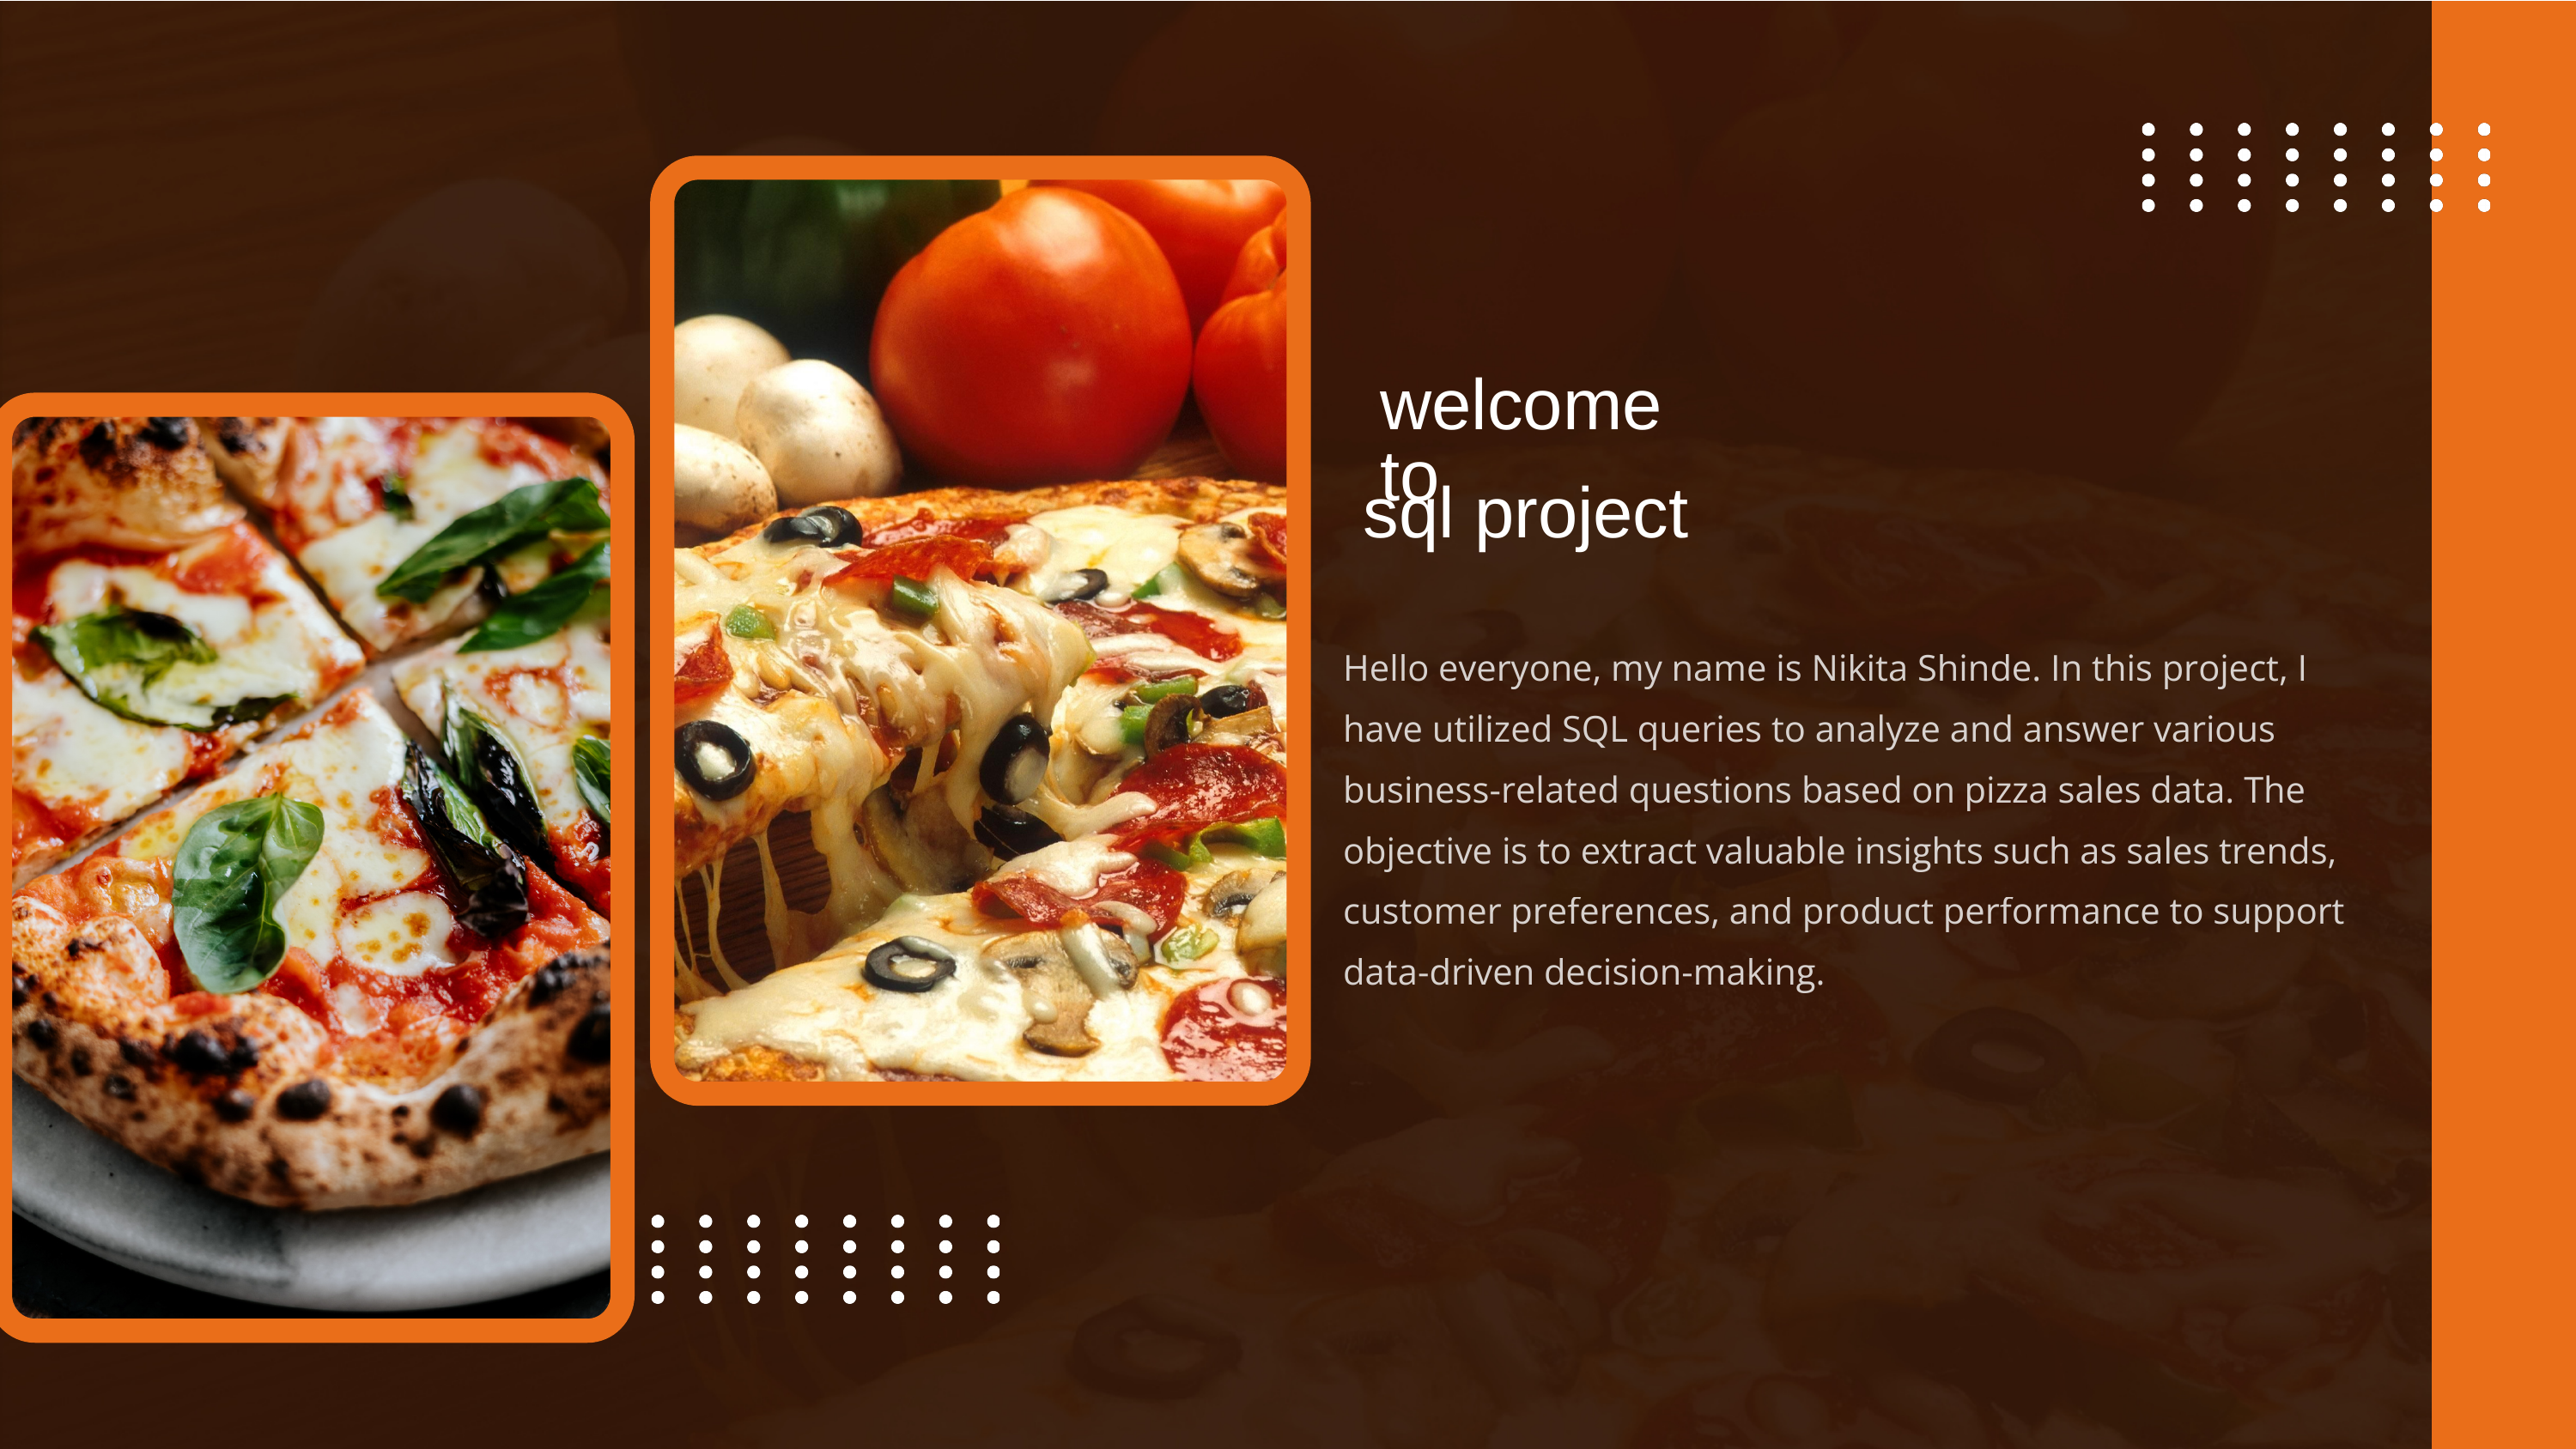

welcome to

 sql project
Hello everyone, my name is Nikita Shinde. In this project, I have utilized SQL queries to analyze and answer various business-related questions based on pizza sales data. The objective is to extract valuable insights such as sales trends, customer preferences, and product performance to support data-driven decision-making.